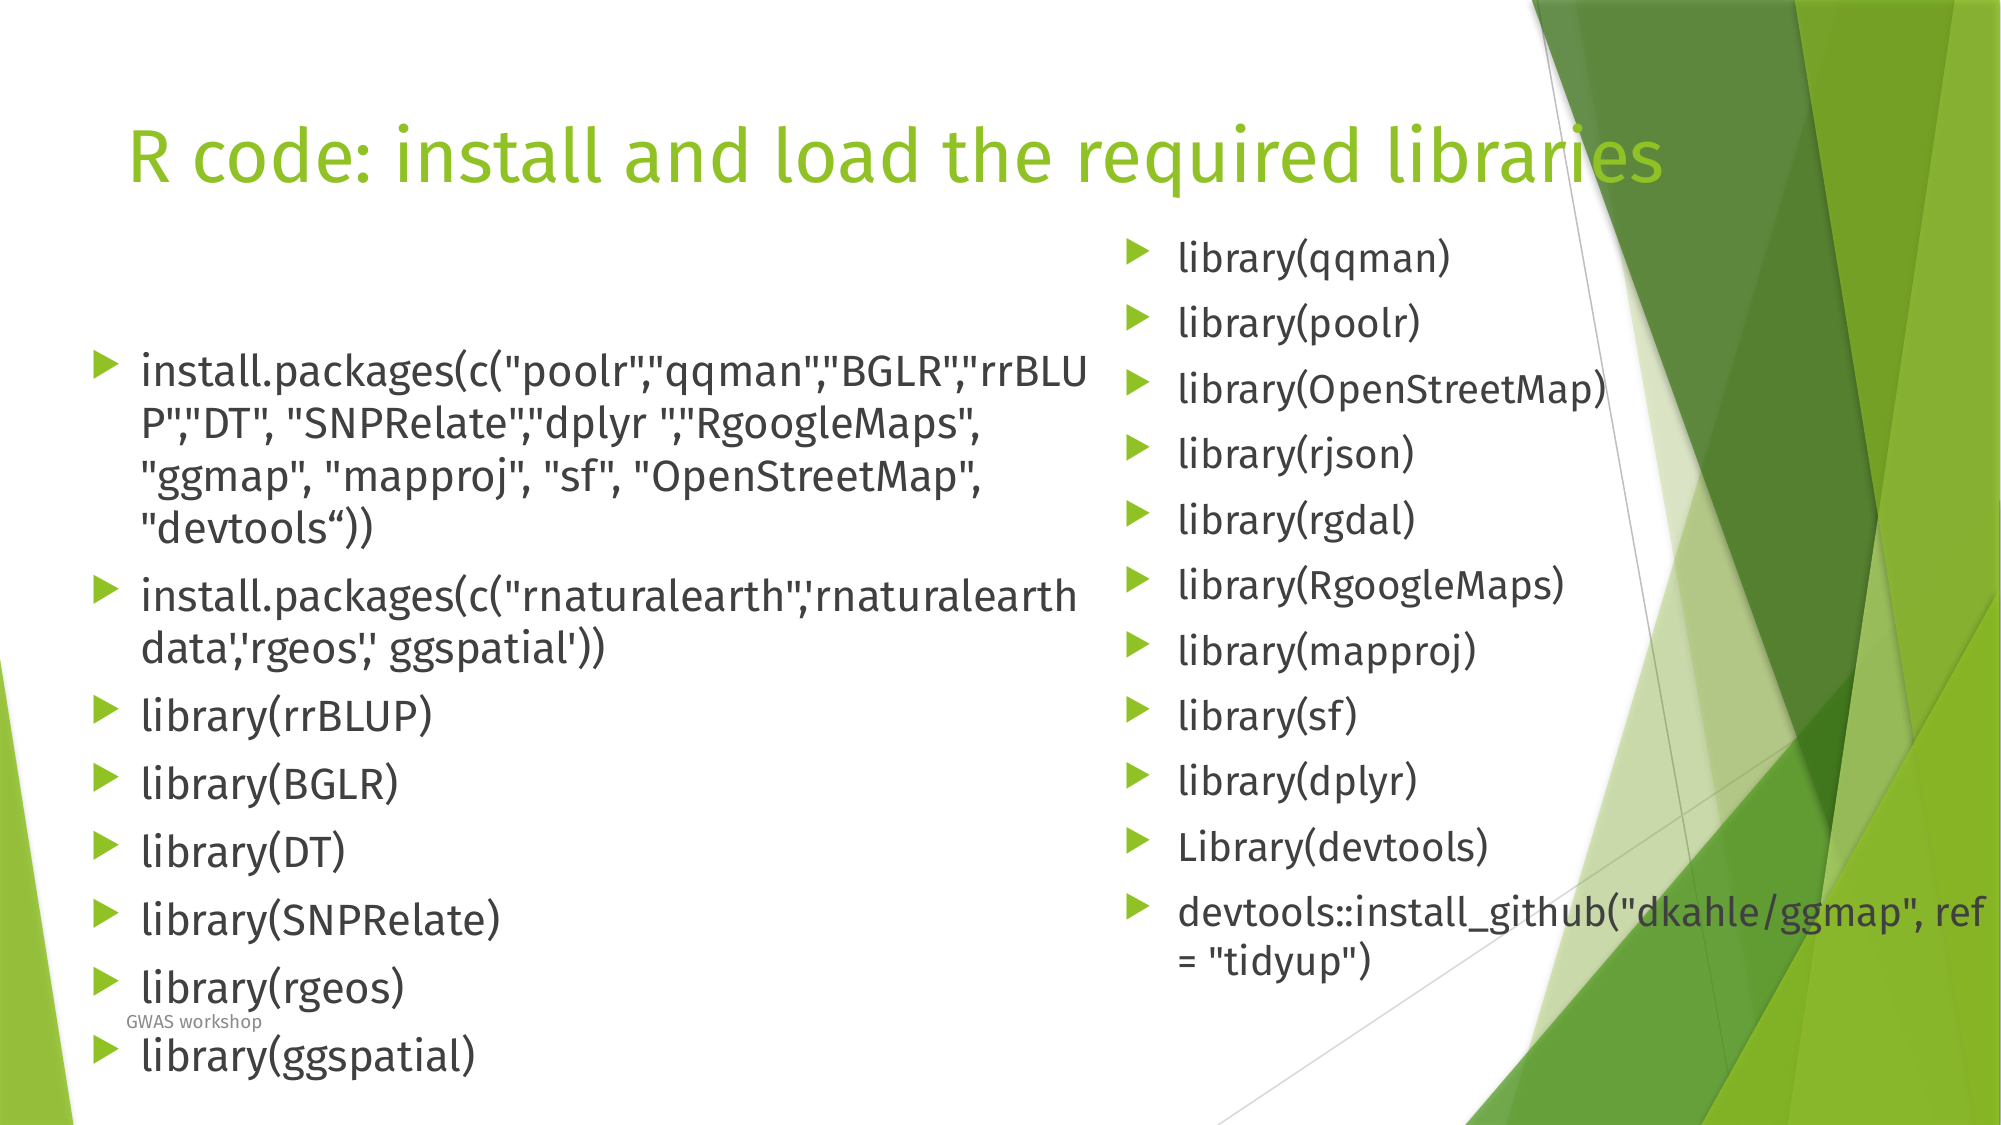

# R code: install and load the required libraries
library(qqman)
library(poolr)
library(OpenStreetMap)
library(rjson)
library(rgdal)
library(RgoogleMaps)
library(mapproj)
library(sf)
library(dplyr)
Library(devtools)
devtools::install_github("dkahle/ggmap", ref = "tidyup")

install.packages(c("poolr","qqman","BGLR","rrBLUP","DT", "SNPRelate","dplyr ","RgoogleMaps", "ggmap", "mapproj", "sf", "OpenStreetMap", "devtools“))
install.packages(c("rnaturalearth",'rnaturalearthdata','rgeos',' ggspatial'))
library(rrBLUP)
library(BGLR)
library(DT)
library(SNPRelate)
library(rgeos)
library(ggspatial)

GWAS workshop